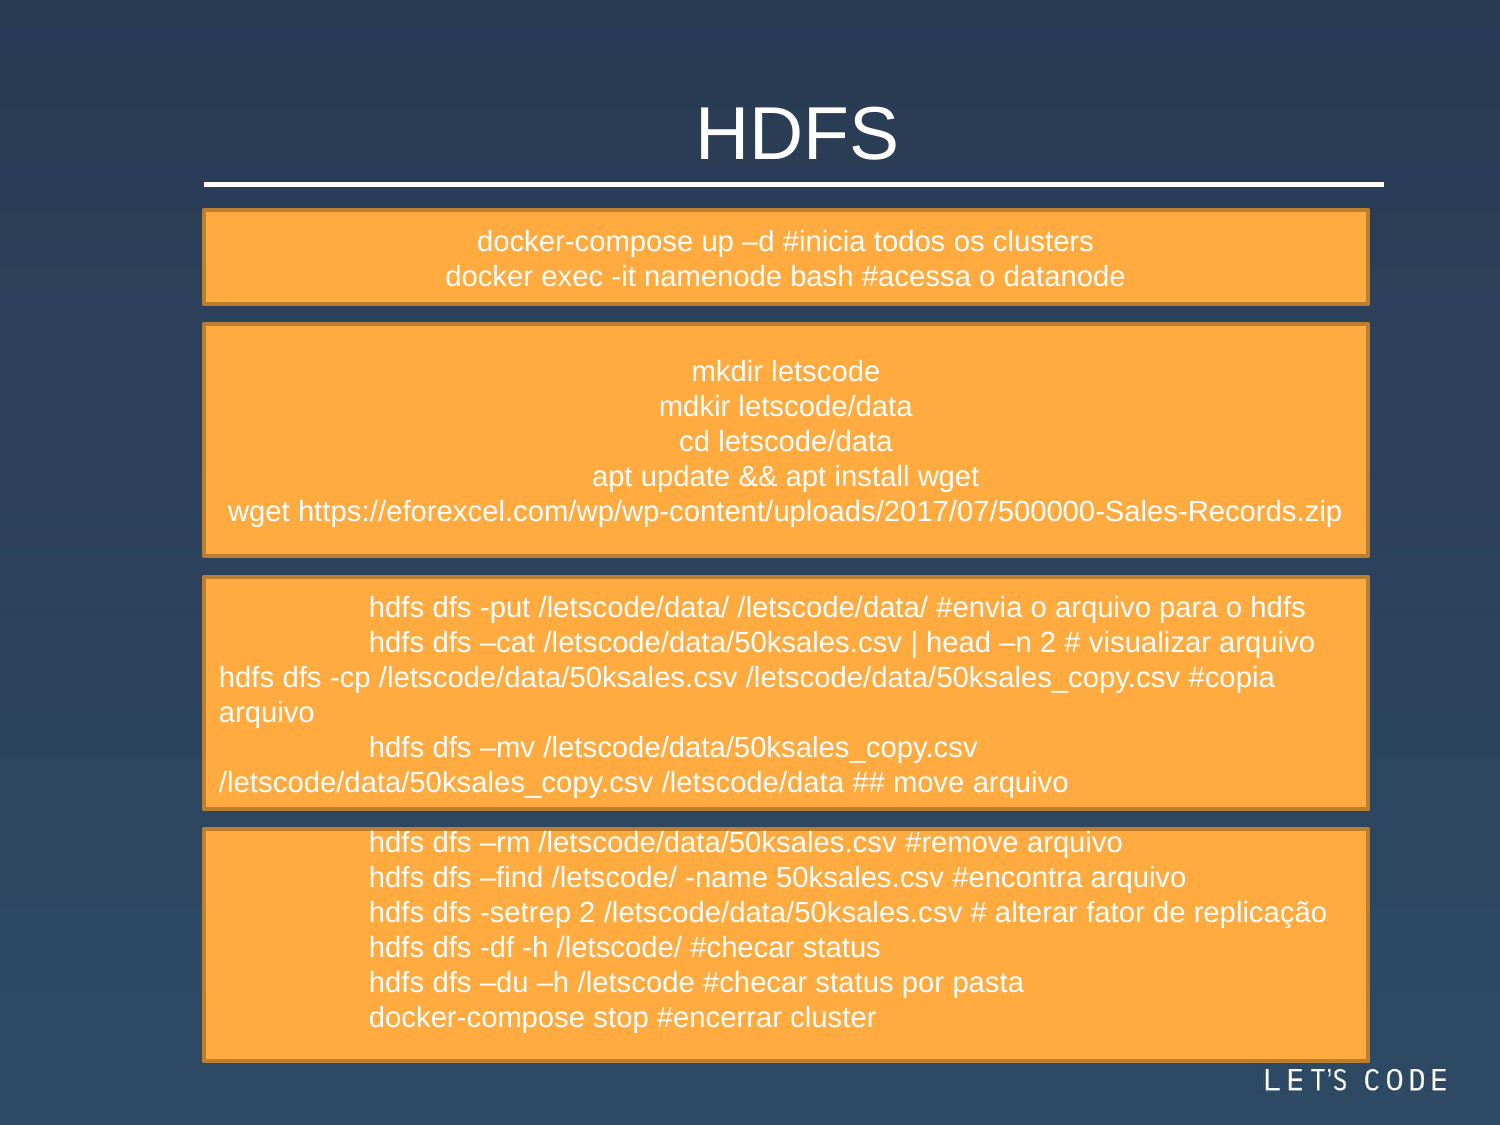

HDFS
docker-compose up –d #inicia todos os clusters
docker exec -it namenode bash #acessa o datanode
mkdir letscode
mdkir letscode/data
cd letscode/data
apt update && apt install wget
wget https://eforexcel.com/wp/wp-content/uploads/2017/07/500000-Sales-Records.zip
	hdfs dfs -put /letscode/data/ /letscode/data/ #envia o arquivo para o hdfs
	hdfs dfs –cat /letscode/data/50ksales.csv | head –n 2 # visualizar arquivo
hdfs dfs -cp /letscode/data/50ksales.csv /letscode/data/50ksales_copy.csv #copia arquivo
	hdfs dfs –mv /letscode/data/50ksales_copy.csv /letscode/data/50ksales_copy.csv /letscode/data ## move arquivo

	hdfs dfs –rm /letscode/data/50ksales.csv #remove arquivo
	hdfs dfs –find /letscode/ -name 50ksales.csv #encontra arquivo
	hdfs dfs -setrep 2 /letscode/data/50ksales.csv # alterar fator de replicação
	hdfs dfs -df -h /letscode/ #checar status
	hdfs dfs –du –h /letscode #checar status por pasta
	docker-compose stop #encerrar cluster